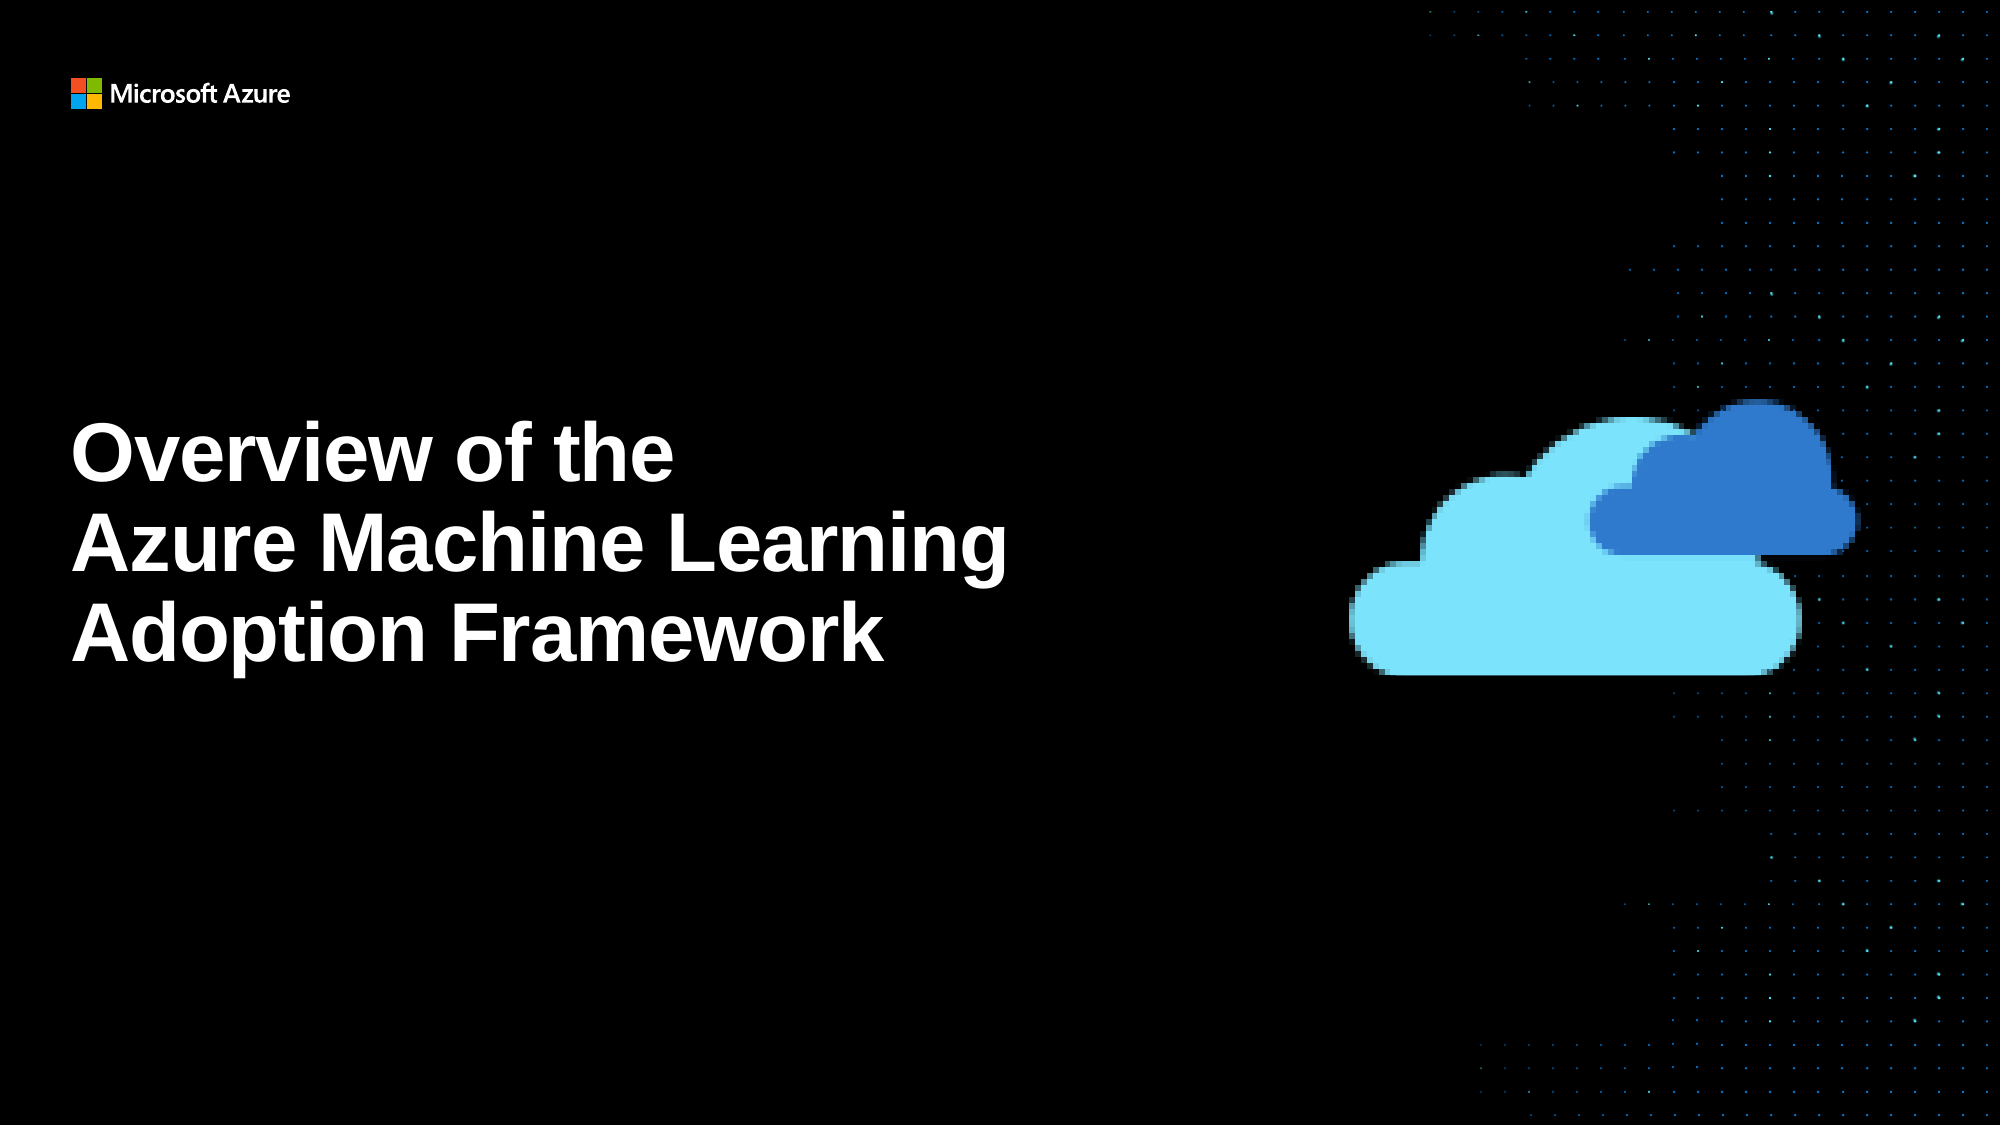

# Overview of the Azure Machine Learning Adoption Framework